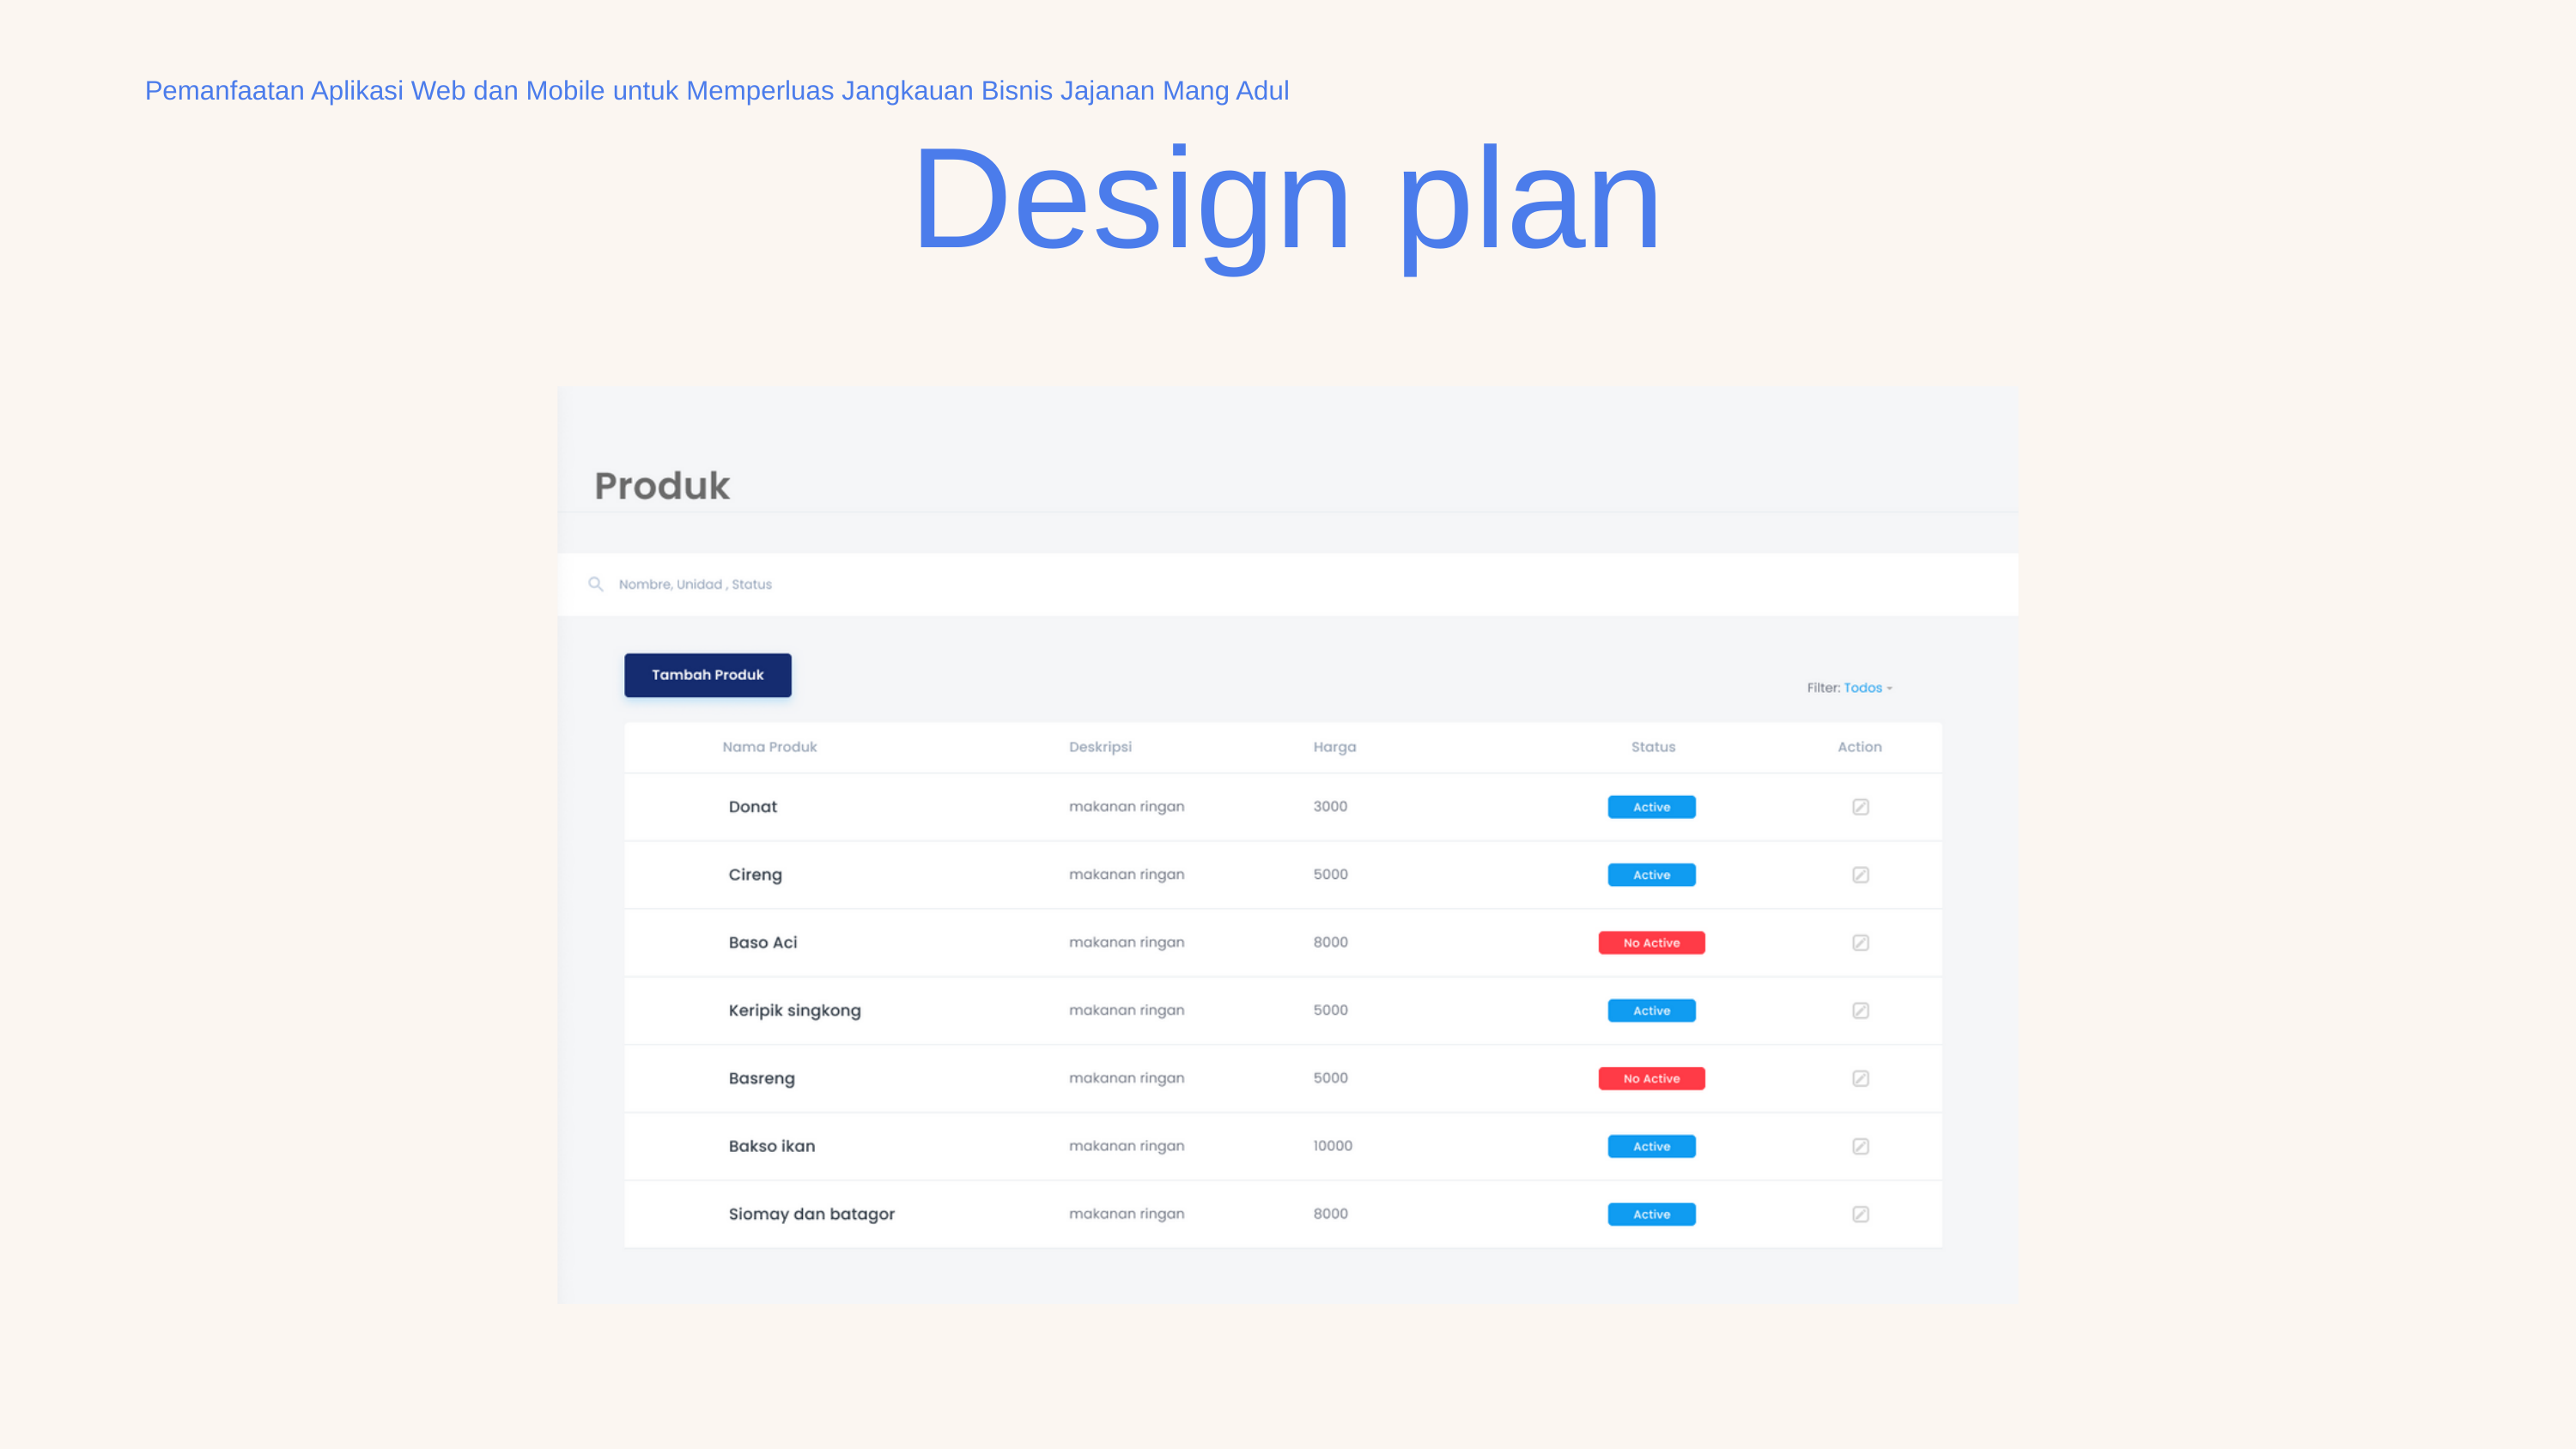

Pemanfaatan Aplikasi Web dan Mobile untuk Memperluas Jangkauan Bisnis Jajanan Mang Adul

Design plan